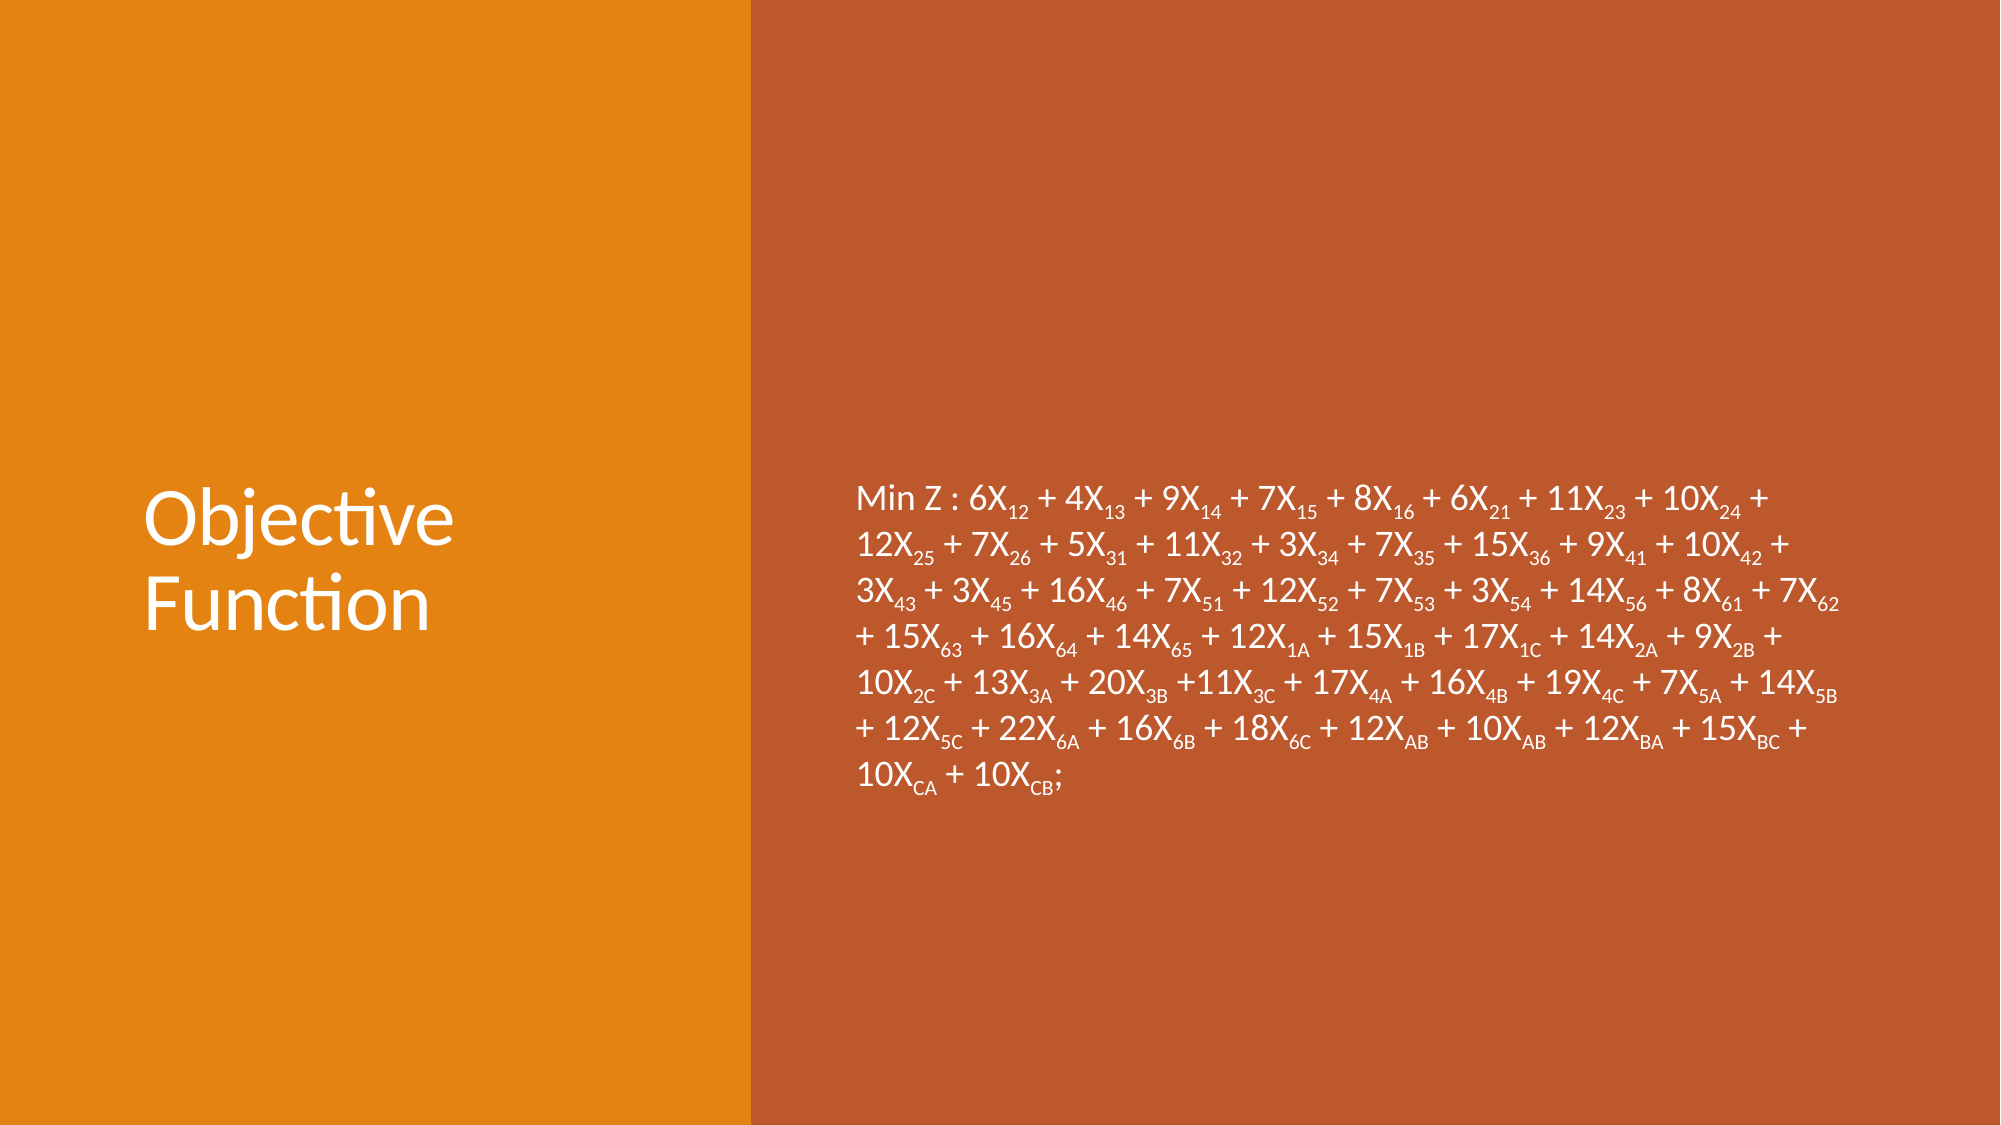

# Objective Function

Min Z : 6X12 + 4X13 + 9X14 + 7X15 + 8X16 + 6X21 + 11X23 + 10X24 + 12X25 + 7X26 + 5X31 + 11X32 + 3X34 + 7X35 + 15X36 + 9X41 + 10X42 + 3X43 + 3X45 + 16X46 + 7X51 + 12X52 + 7X53 + 3X54 + 14X56 + 8X61 + 7X62 + 15X63 + 16X64 + 14X65 + 12X1A + 15X1B + 17X1C + 14X2A + 9X2B + 10X2C + 13X3A + 20X3B +11X3C + 17X4A + 16X4B + 19X4C + 7X5A + 14X5B + 12X5C + 22X6A + 16X6B + 18X6C + 12XAB + 10XAB + 12XBA + 15XBC + 10XCA + 10XCB;